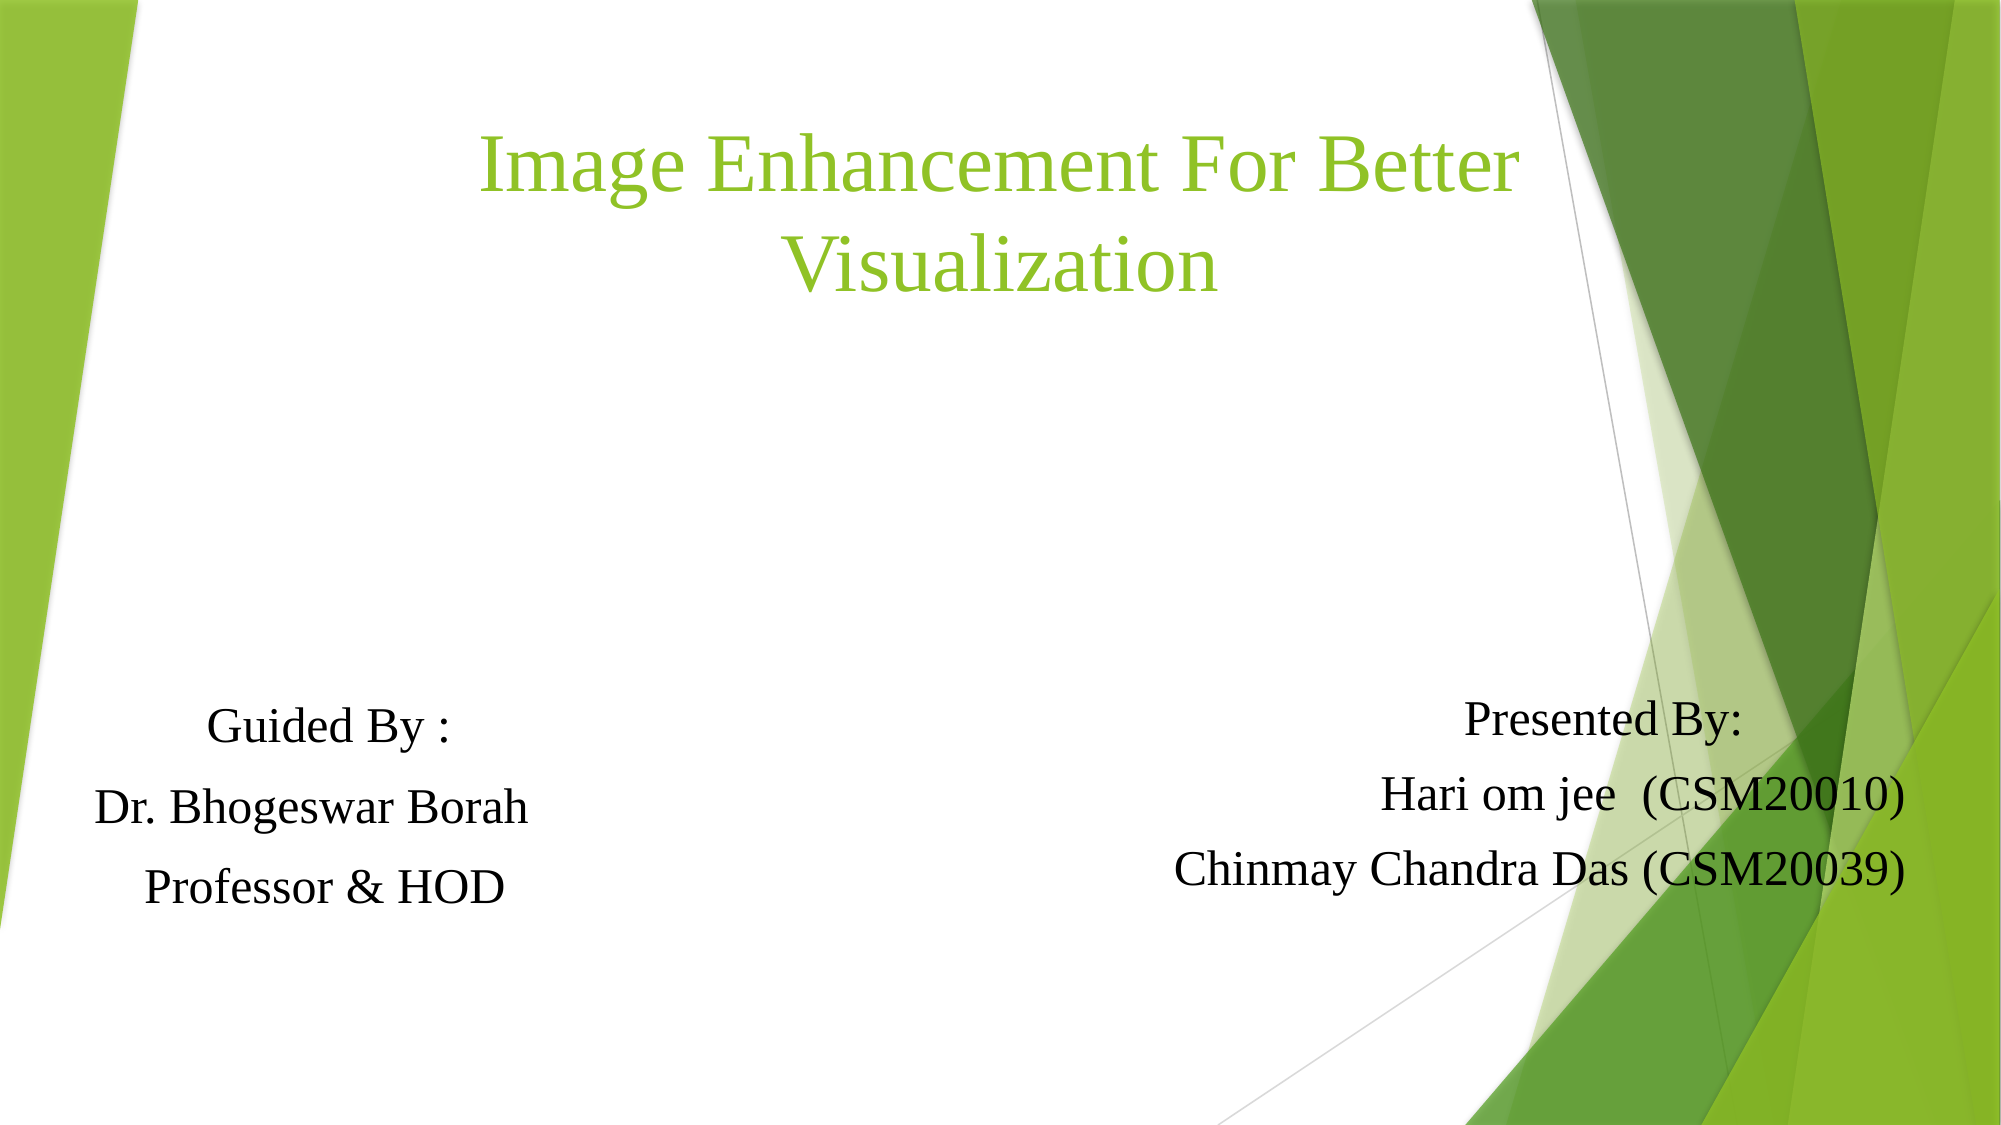

# Image Enhancement For Better Visualization
         Guided By :
Dr. Bhogeswar Borah
    Professor & HOD
		Presented By:
Hari om jee  (CSM20010)
Chinmay Chandra Das (CSM20039)